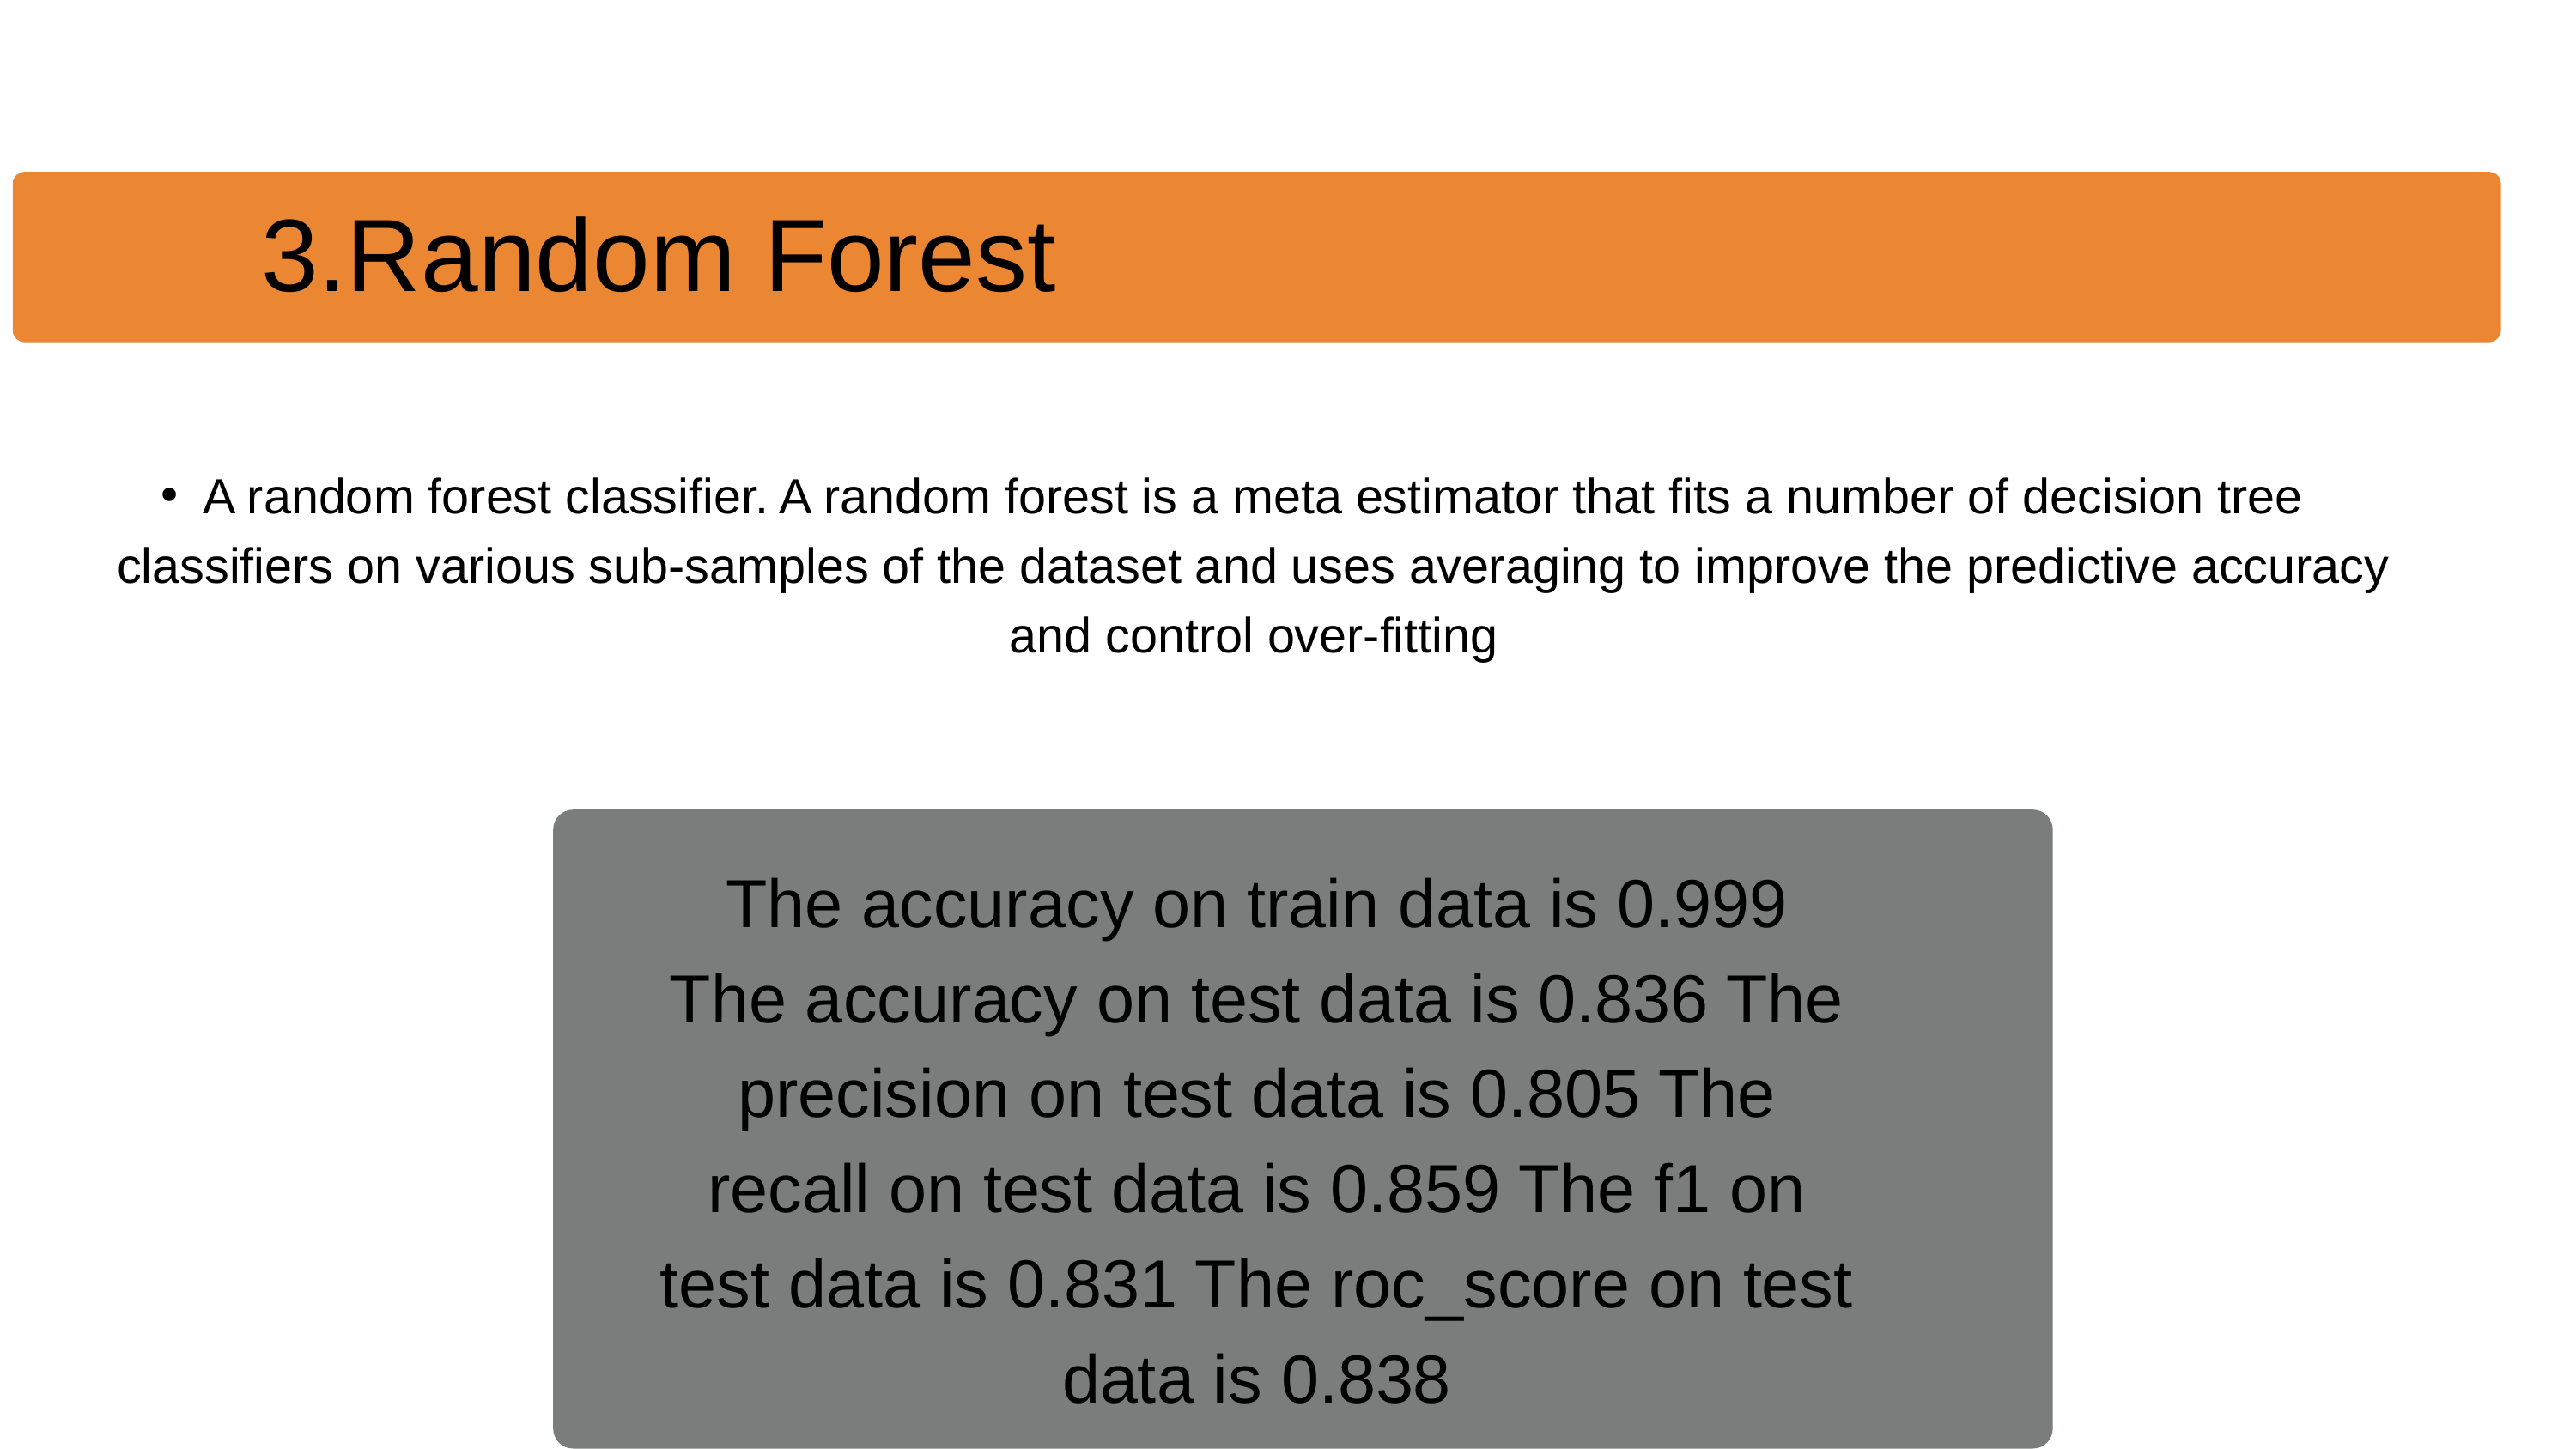

3.Random Forest

A random forest classifier. A random forest is a meta estimator that fits a number of decision tree classifiers on various sub-samples of the dataset and uses averaging to improve the predictive accuracy and control over-fitting

The accuracy on train data is 0.999 The accuracy on test data is 0.836 The precision on test data is 0.805 The recall on test data is 0.859 The f1 on test data is 0.831 The roc_score on test data is 0.838